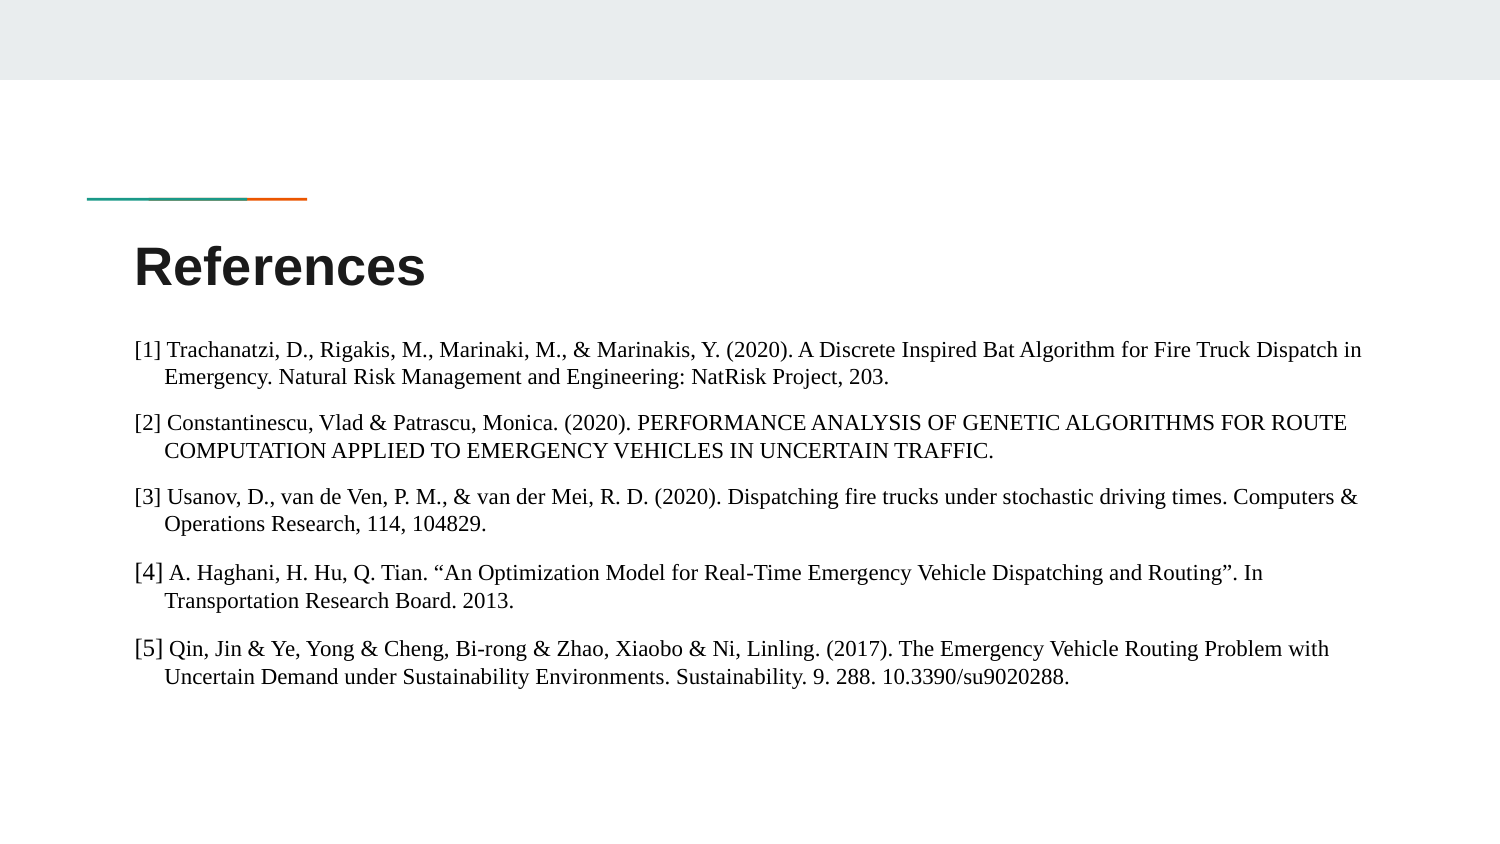

# References
[1] Trachanatzi, D., Rigakis, M., Marinaki, M., & Marinakis, Y. (2020). A Discrete Inspired Bat Algorithm for Fire Truck Dispatch in Emergency. Natural Risk Management and Engineering: NatRisk Project, 203.
[2] Constantinescu, Vlad & Patrascu, Monica. (2020). PERFORMANCE ANALYSIS OF GENETIC ALGORITHMS FOR ROUTE COMPUTATION APPLIED TO EMERGENCY VEHICLES IN UNCERTAIN TRAFFIC.
[3] Usanov, D., van de Ven, P. M., & van der Mei, R. D. (2020). Dispatching fire trucks under stochastic driving times. Computers & Operations Research, 114, 104829.
[4] A. Haghani, H. Hu, Q. Tian. “An Optimization Model for Real-Time Emergency Vehicle Dispatching and Routing”. In Transportation Research Board. 2013.
[5] Qin, Jin & Ye, Yong & Cheng, Bi-rong & Zhao, Xiaobo & Ni, Linling. (2017). The Emergency Vehicle Routing Problem with Uncertain Demand under Sustainability Environments. Sustainability. 9. 288. 10.3390/su9020288.